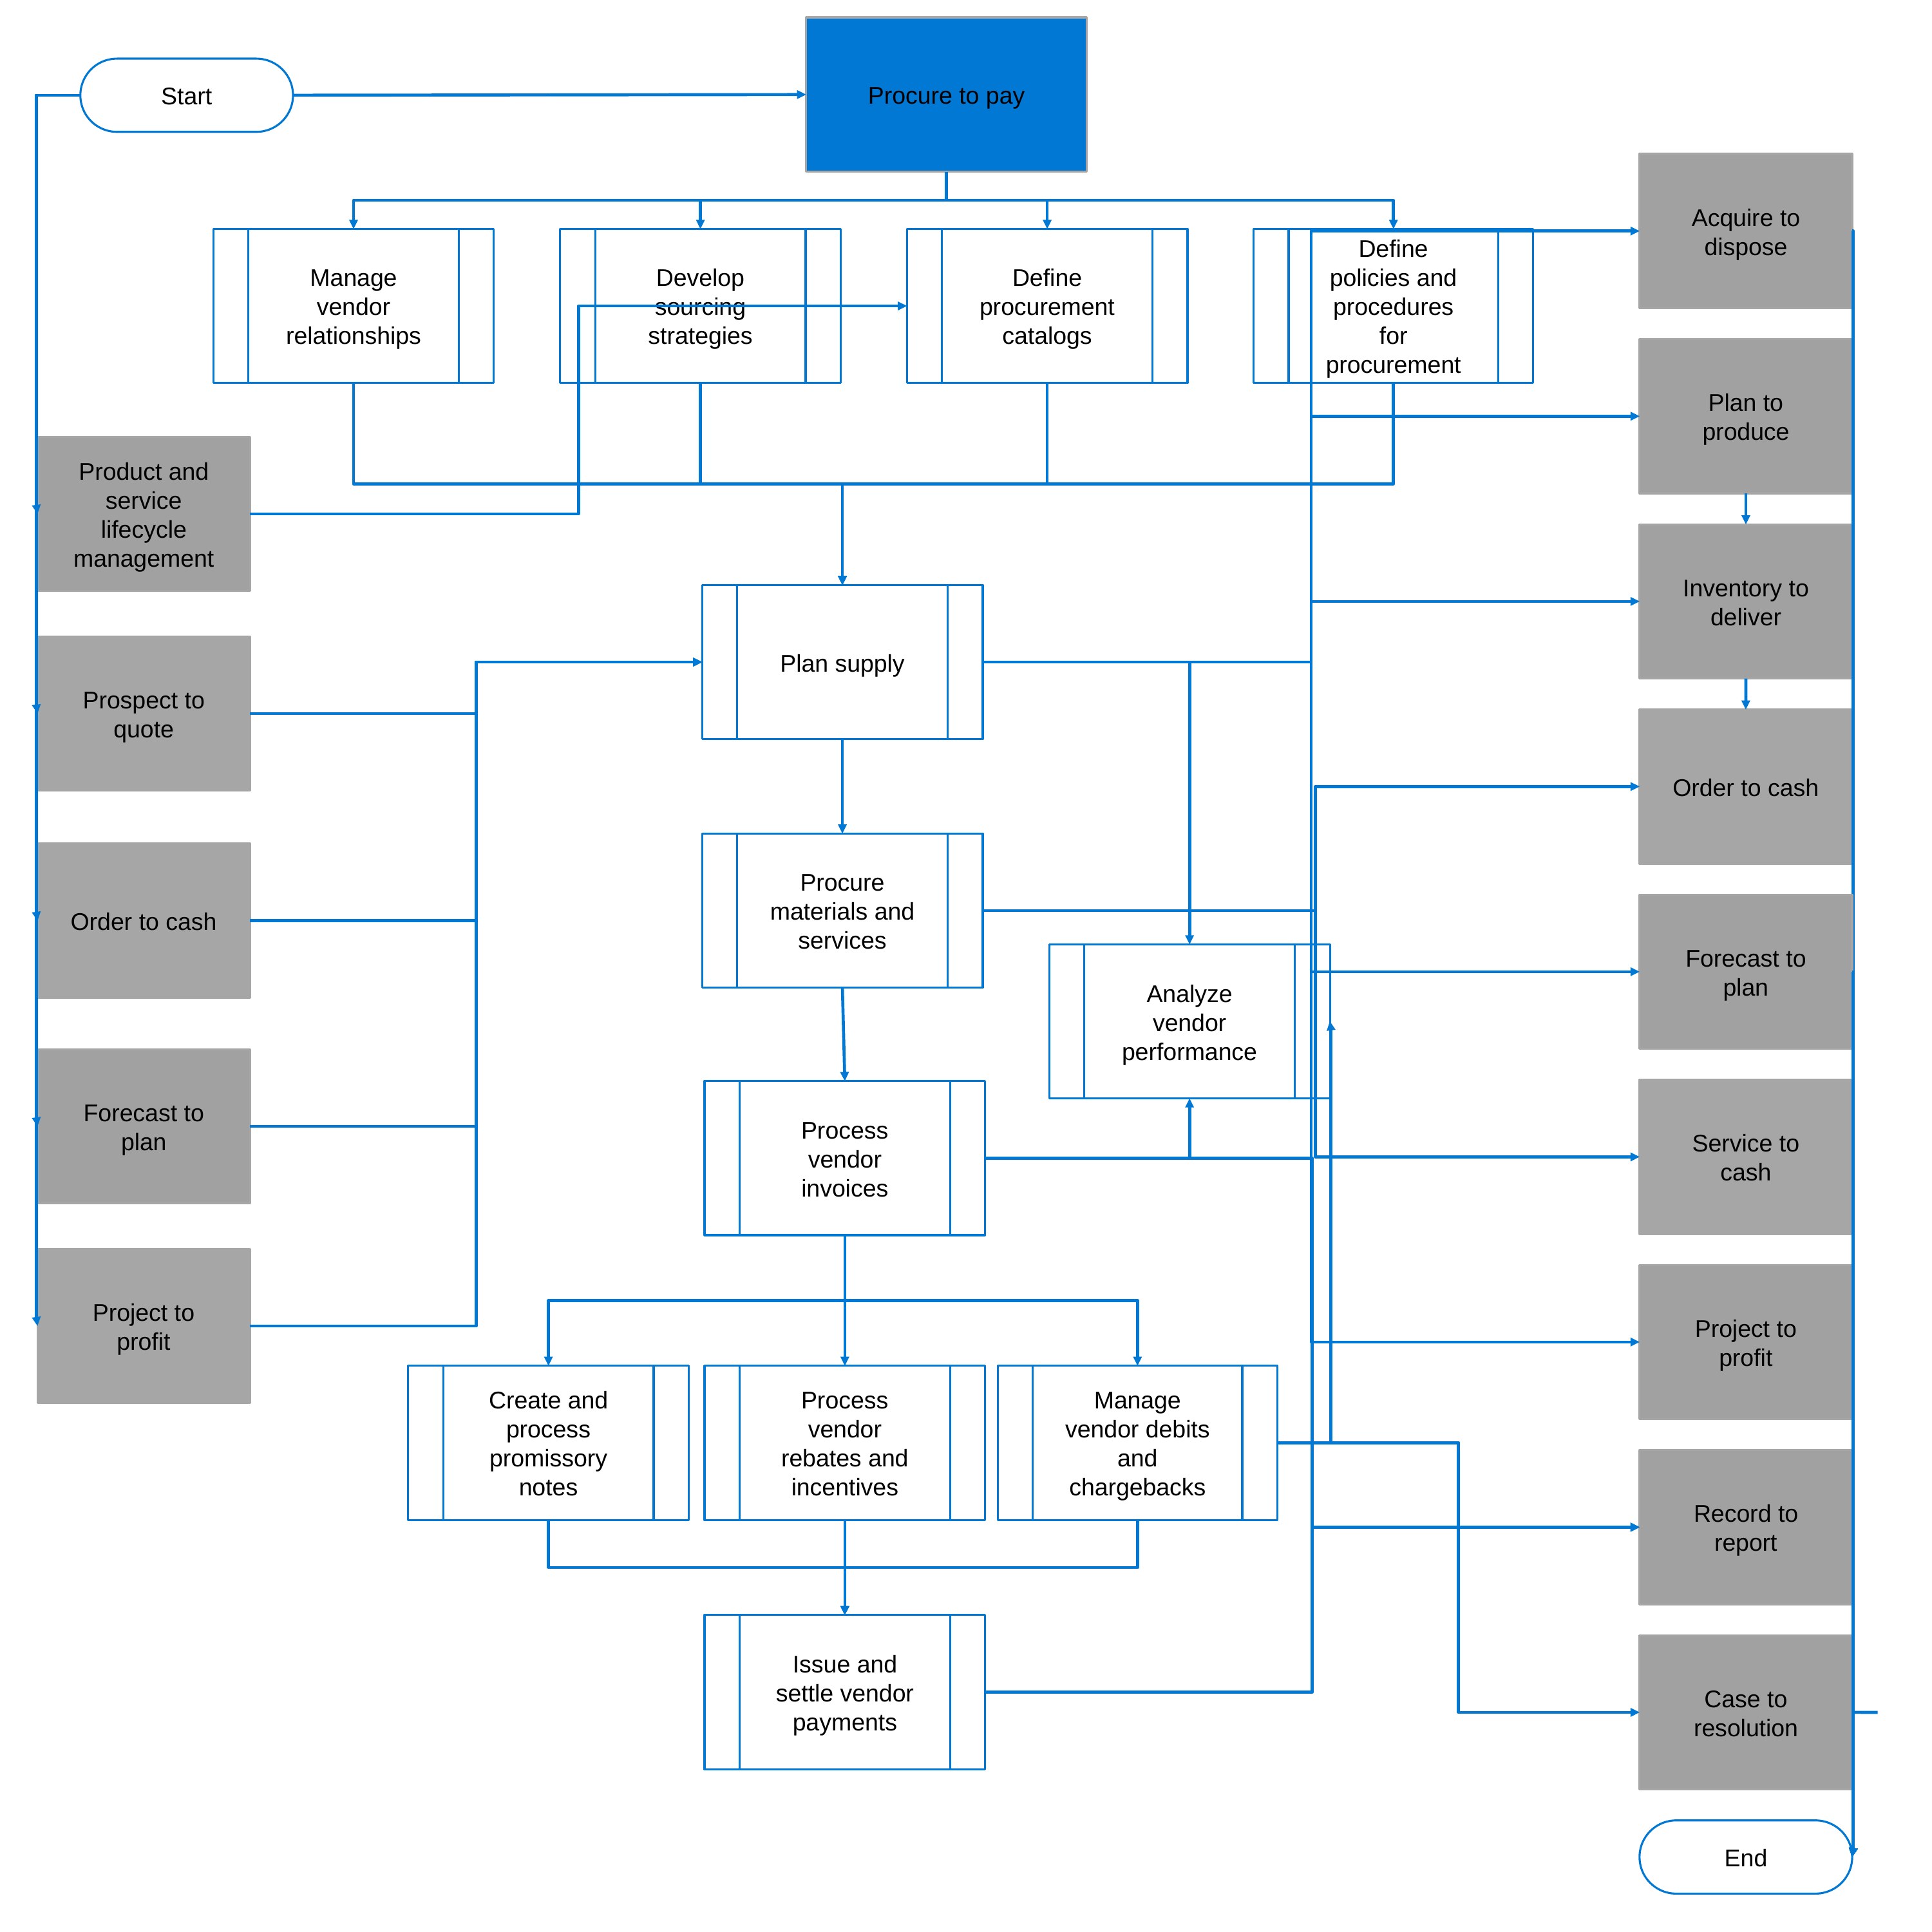

Procure to pay
Start
Acquire to dispose
Manage vendor relationships
Develop sourcing strategies
Define procurement catalogs
Define policies and procedures for procurement
Plan to produce
Product and service lifecycle management
Inventory to deliver
Plan supply
Prospect to quote
Order to cash
Procure materials and services
Order to cash
Forecast to plan
Analyze vendor performance
Forecast to plan
Service to cash
Process vendor invoices
Project to profit
Project to profit
Create and process promissory notes
Process vendor rebates and incentives
Manage vendor debits and chargebacks
Record to report
Issue and settle vendor payments
Case to resolution
End